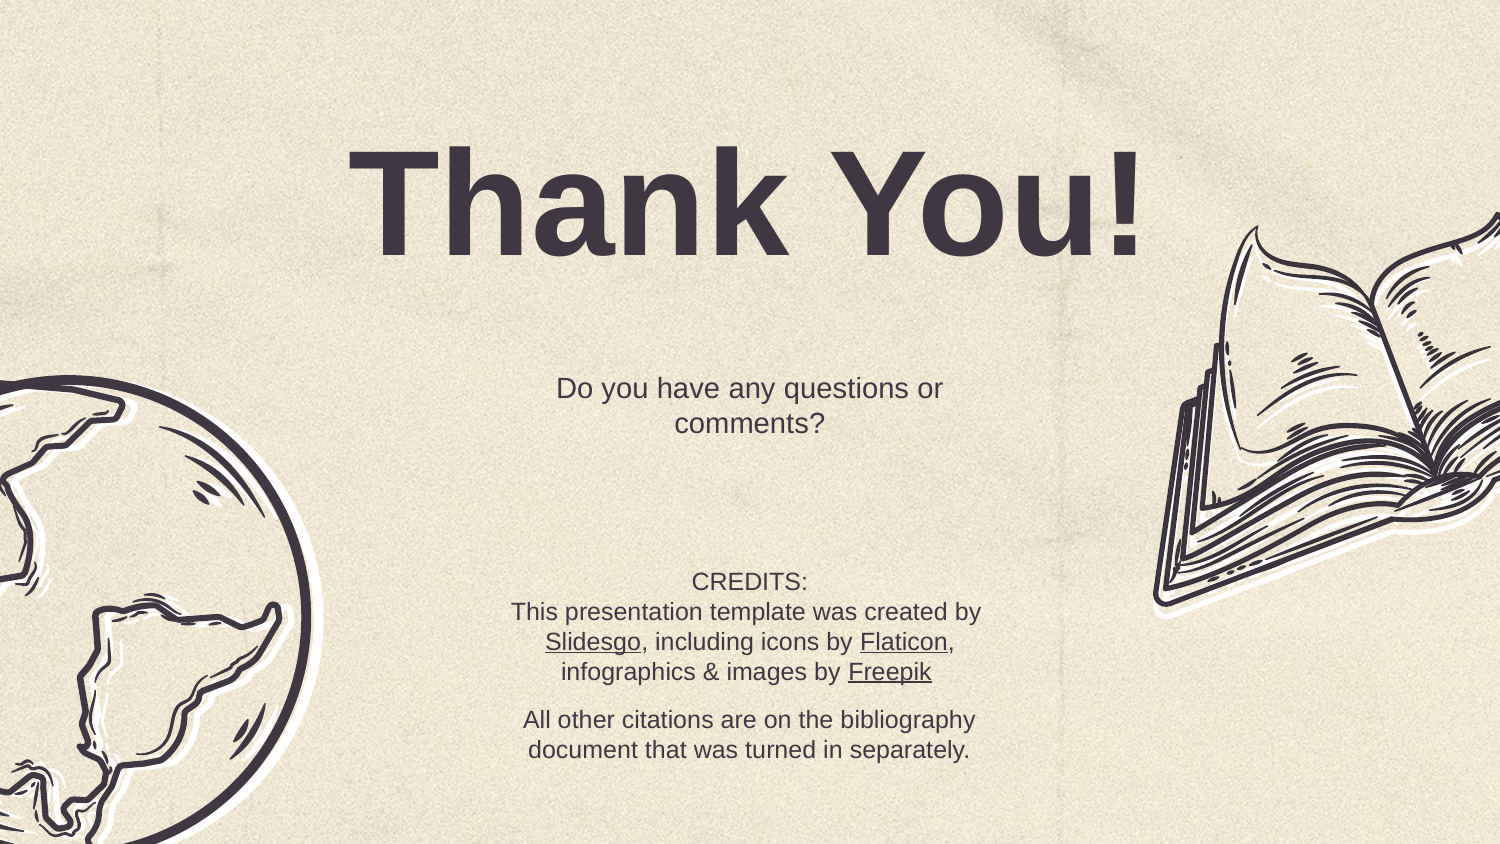

# Thank You!

Do you have any questions or comments?

All other citations are on the bibliography document that was turned in separately.